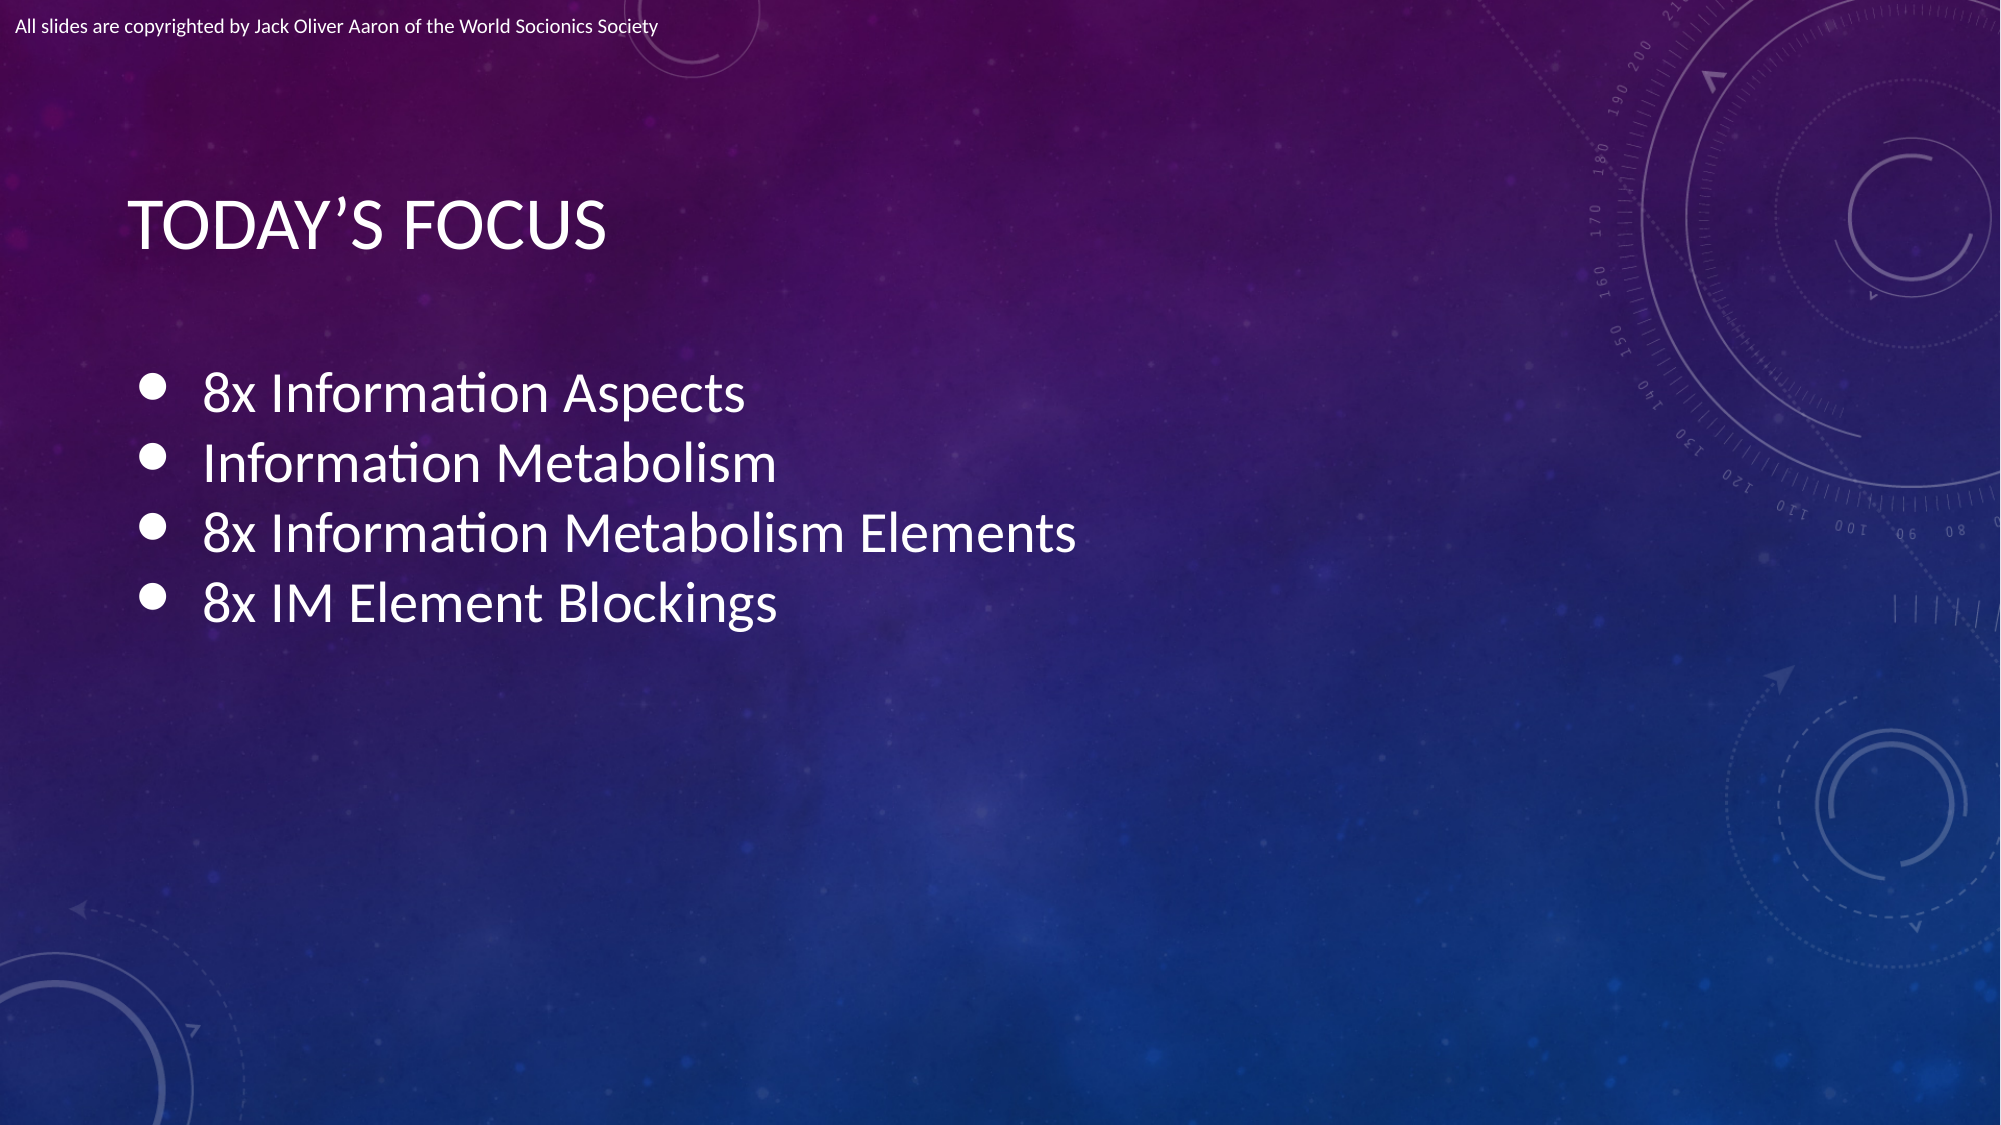

All slides are copyrighted by Jack Oliver Aaron of the World Socionics Society
# TODAY’S FOCUS
8x Information Aspects
Information Metabolism
8x Information Metabolism Elements
8x IM Element Blockings